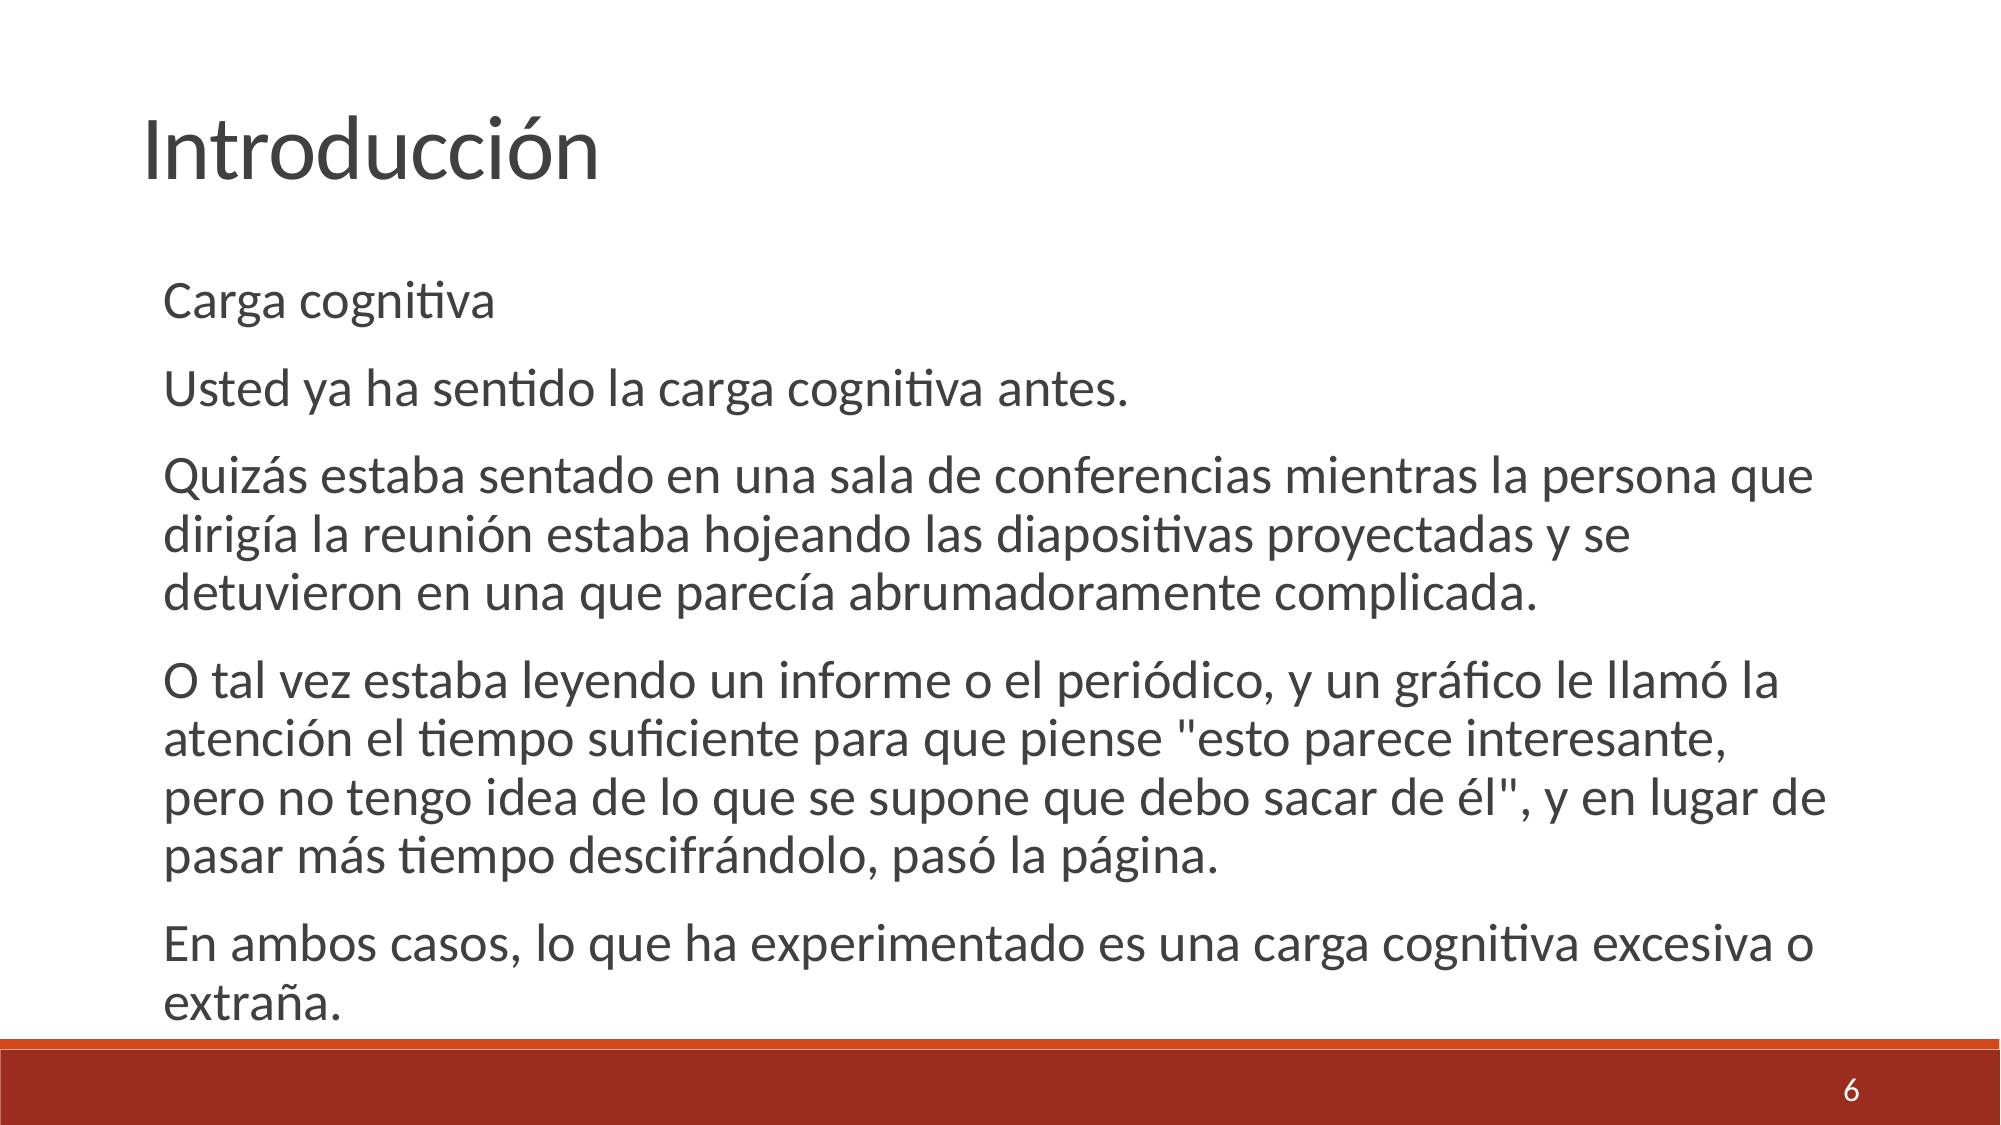

Introducción
Carga cognitiva
Usted ya ha sentido la carga cognitiva antes.
Quizás estaba sentado en una sala de conferencias mientras la persona que dirigía la reunión estaba hojeando las diapositivas proyectadas y se detuvieron en una que parecía abrumadoramente complicada.
O tal vez estaba leyendo un informe o el periódico, y un gráfico le llamó la atención el tiempo suficiente para que piense "esto parece interesante, pero no tengo idea de lo que se supone que debo sacar de él", y en lugar de pasar más tiempo descifrándolo, pasó la página.
En ambos casos, lo que ha experimentado es una carga cognitiva excesiva o extraña.
6